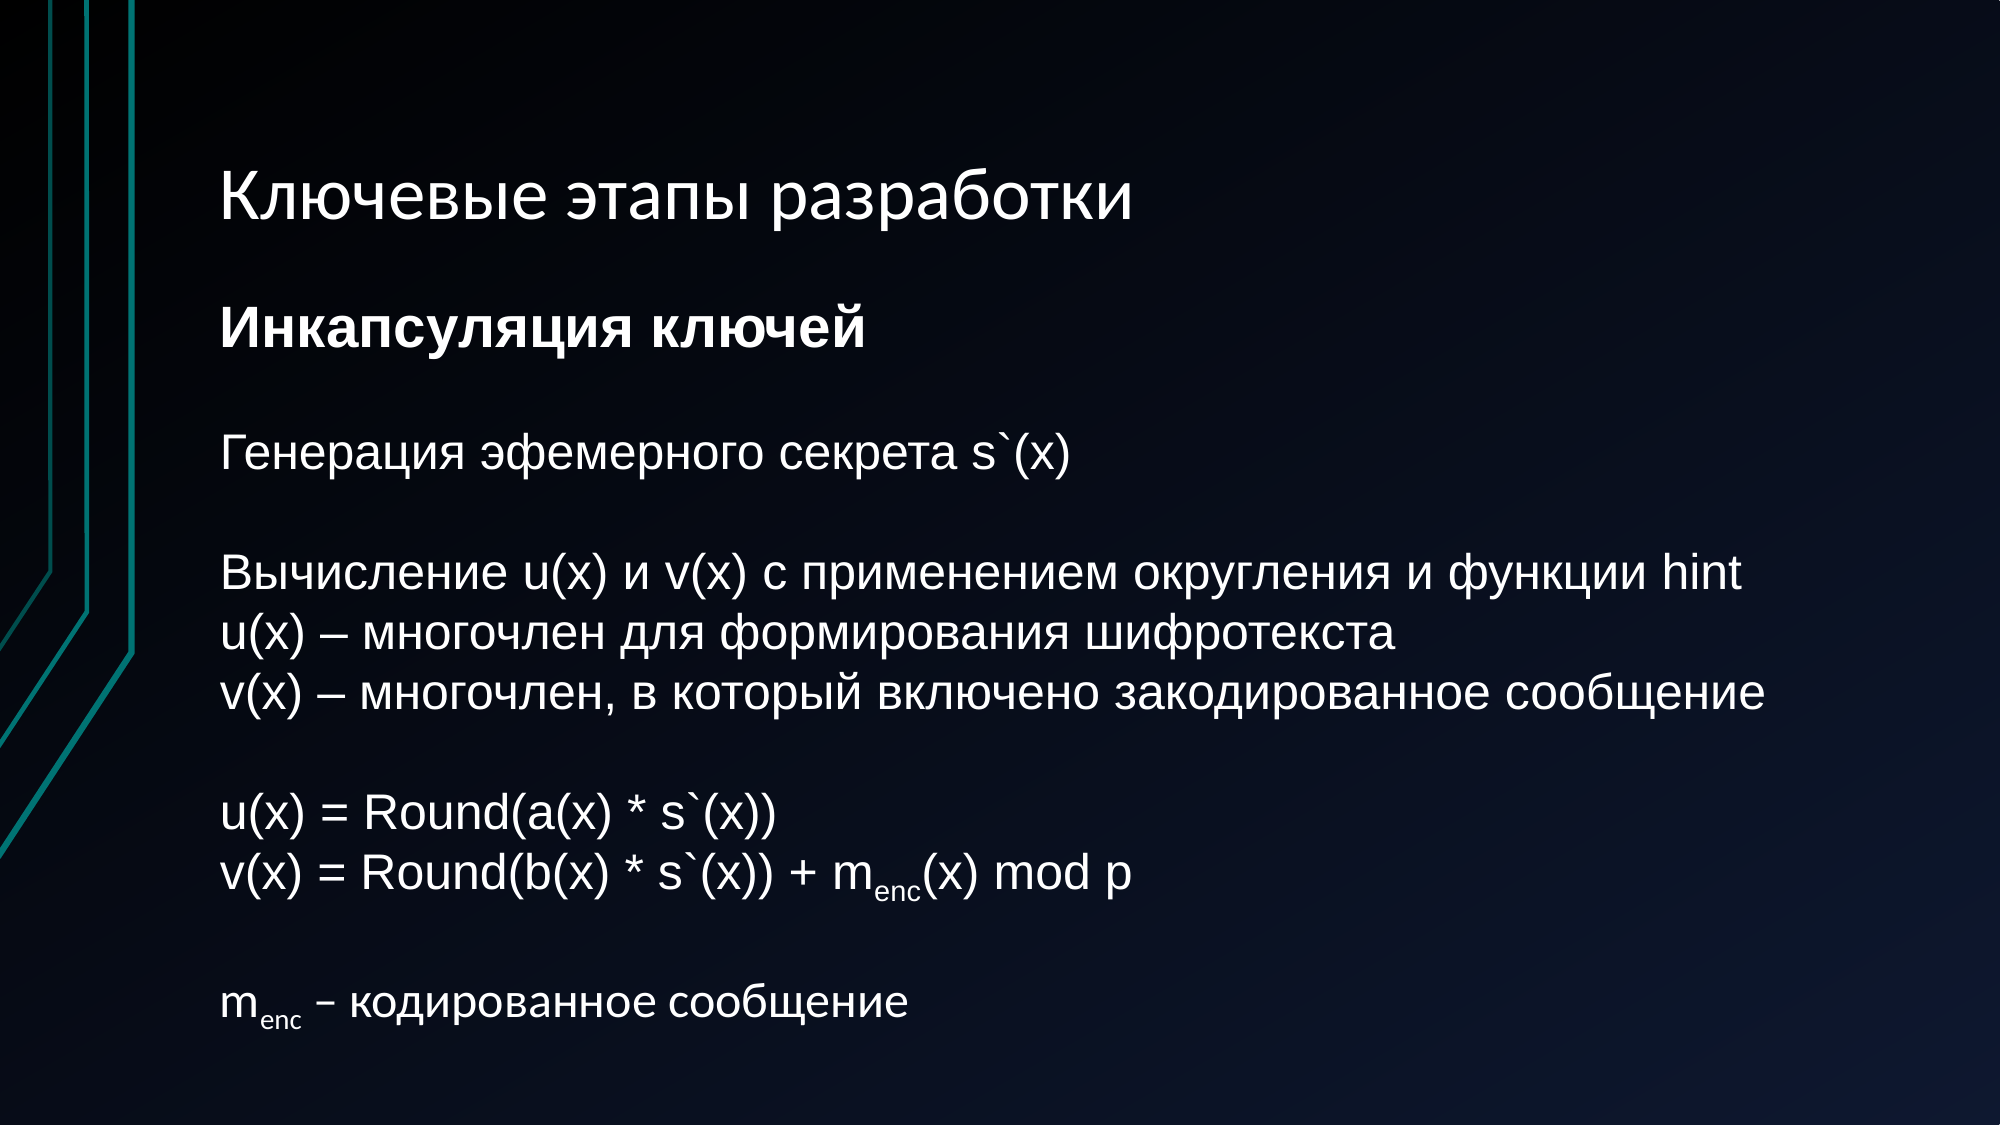

# Ключевые этапы разработки
Инкапсуляция ключей

Генерация эфемерного секрета s`(x)

Вычисление u(x) и v(x) с применением округления и функции hint
u(x) – многочлен для формирования шифротекста
v(x) – многочлен, в который включено закодированное сообщение

u(x) = Round(a(x) * s`(x))
v(x) = Round(b(x) * s`(x)) + menc(x) mod p

menc – кодированное сообщение